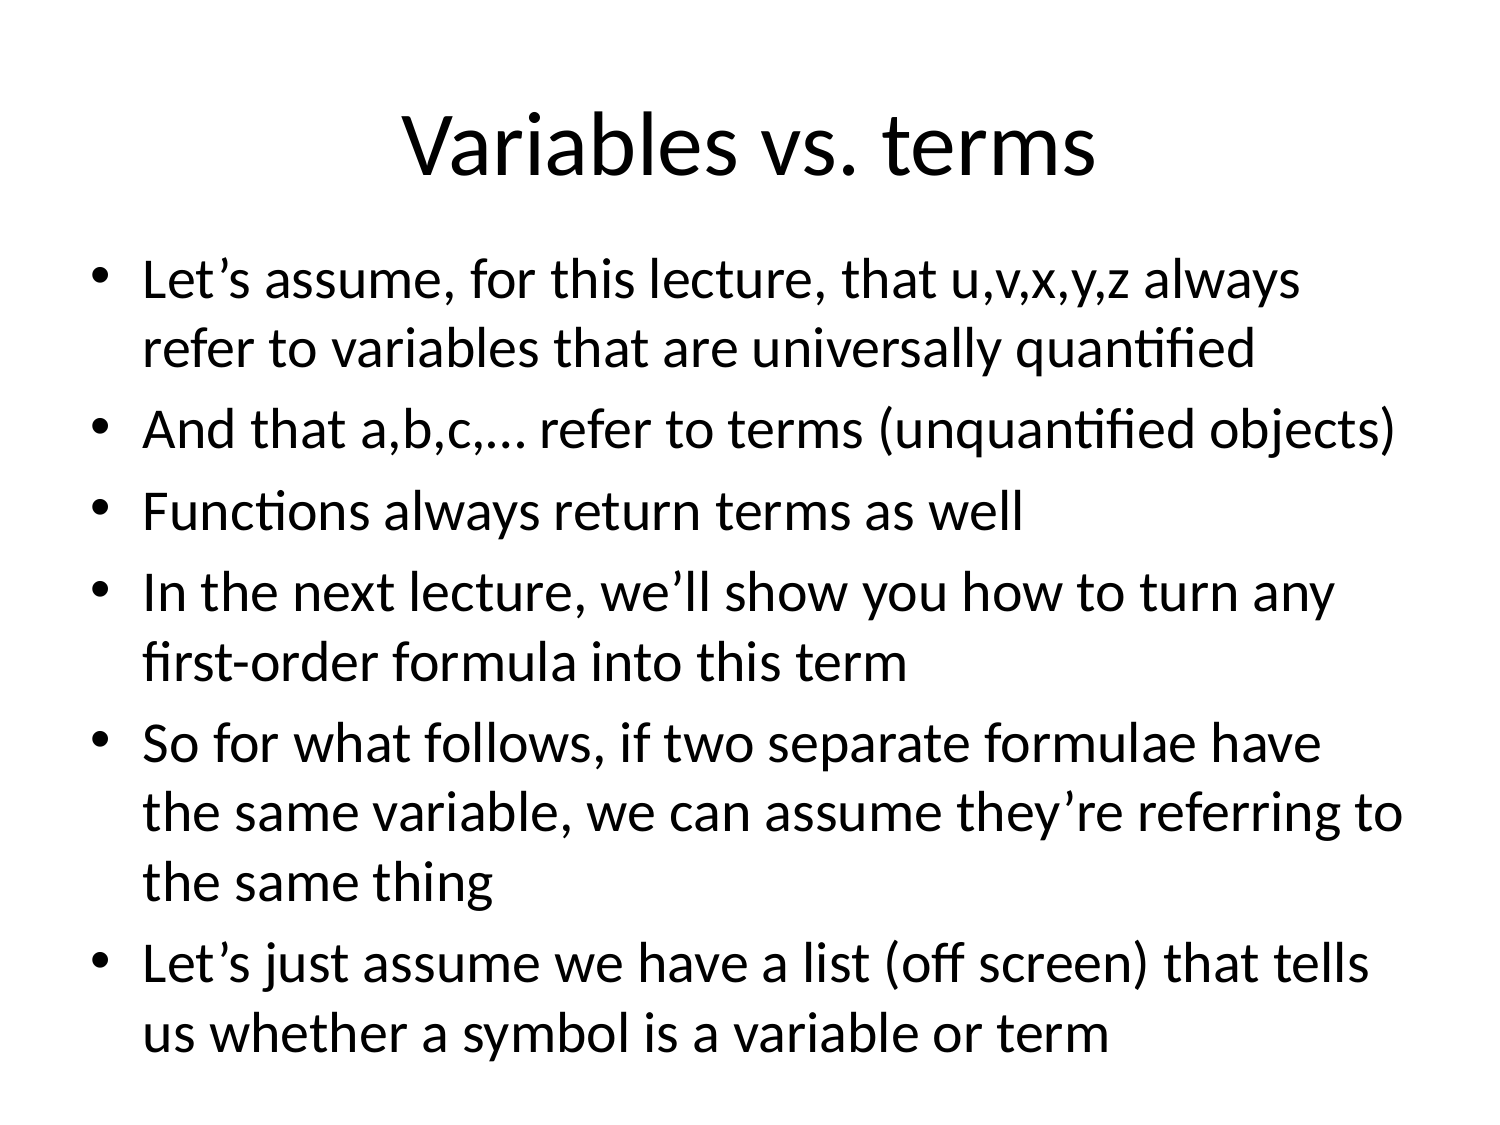

# Variables vs. terms
Let’s assume, for this lecture, that u,v,x,y,z always refer to variables that are universally quantified
And that a,b,c,… refer to terms (unquantified objects)
Functions always return terms as well
In the next lecture, we’ll show you how to turn any first-order formula into this term
So for what follows, if two separate formulae have the same variable, we can assume they’re referring to the same thing
Let’s just assume we have a list (off screen) that tells us whether a symbol is a variable or term